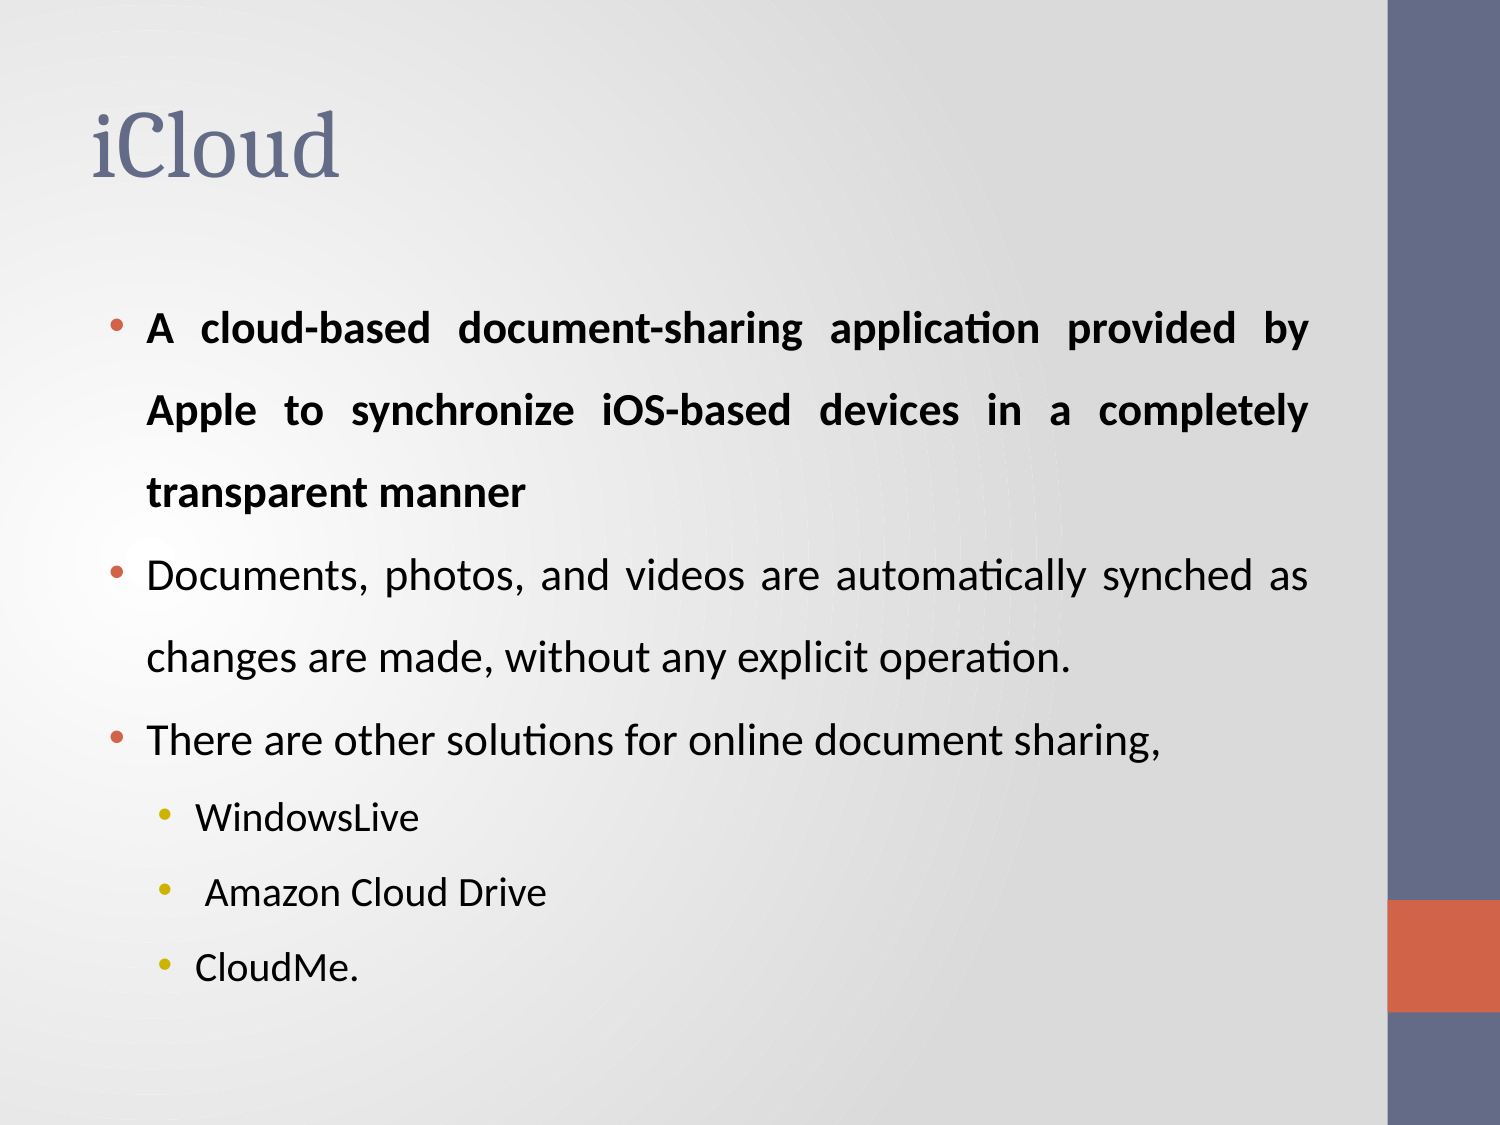

# iCloud
A cloud-based document-sharing application provided by Apple to synchronize iOS-based devices in a completely transparent manner
Documents, photos, and videos are automatically synched as changes are made, without any explicit operation.
There are other solutions for online document sharing,
WindowsLive
 Amazon Cloud Drive
CloudMe.